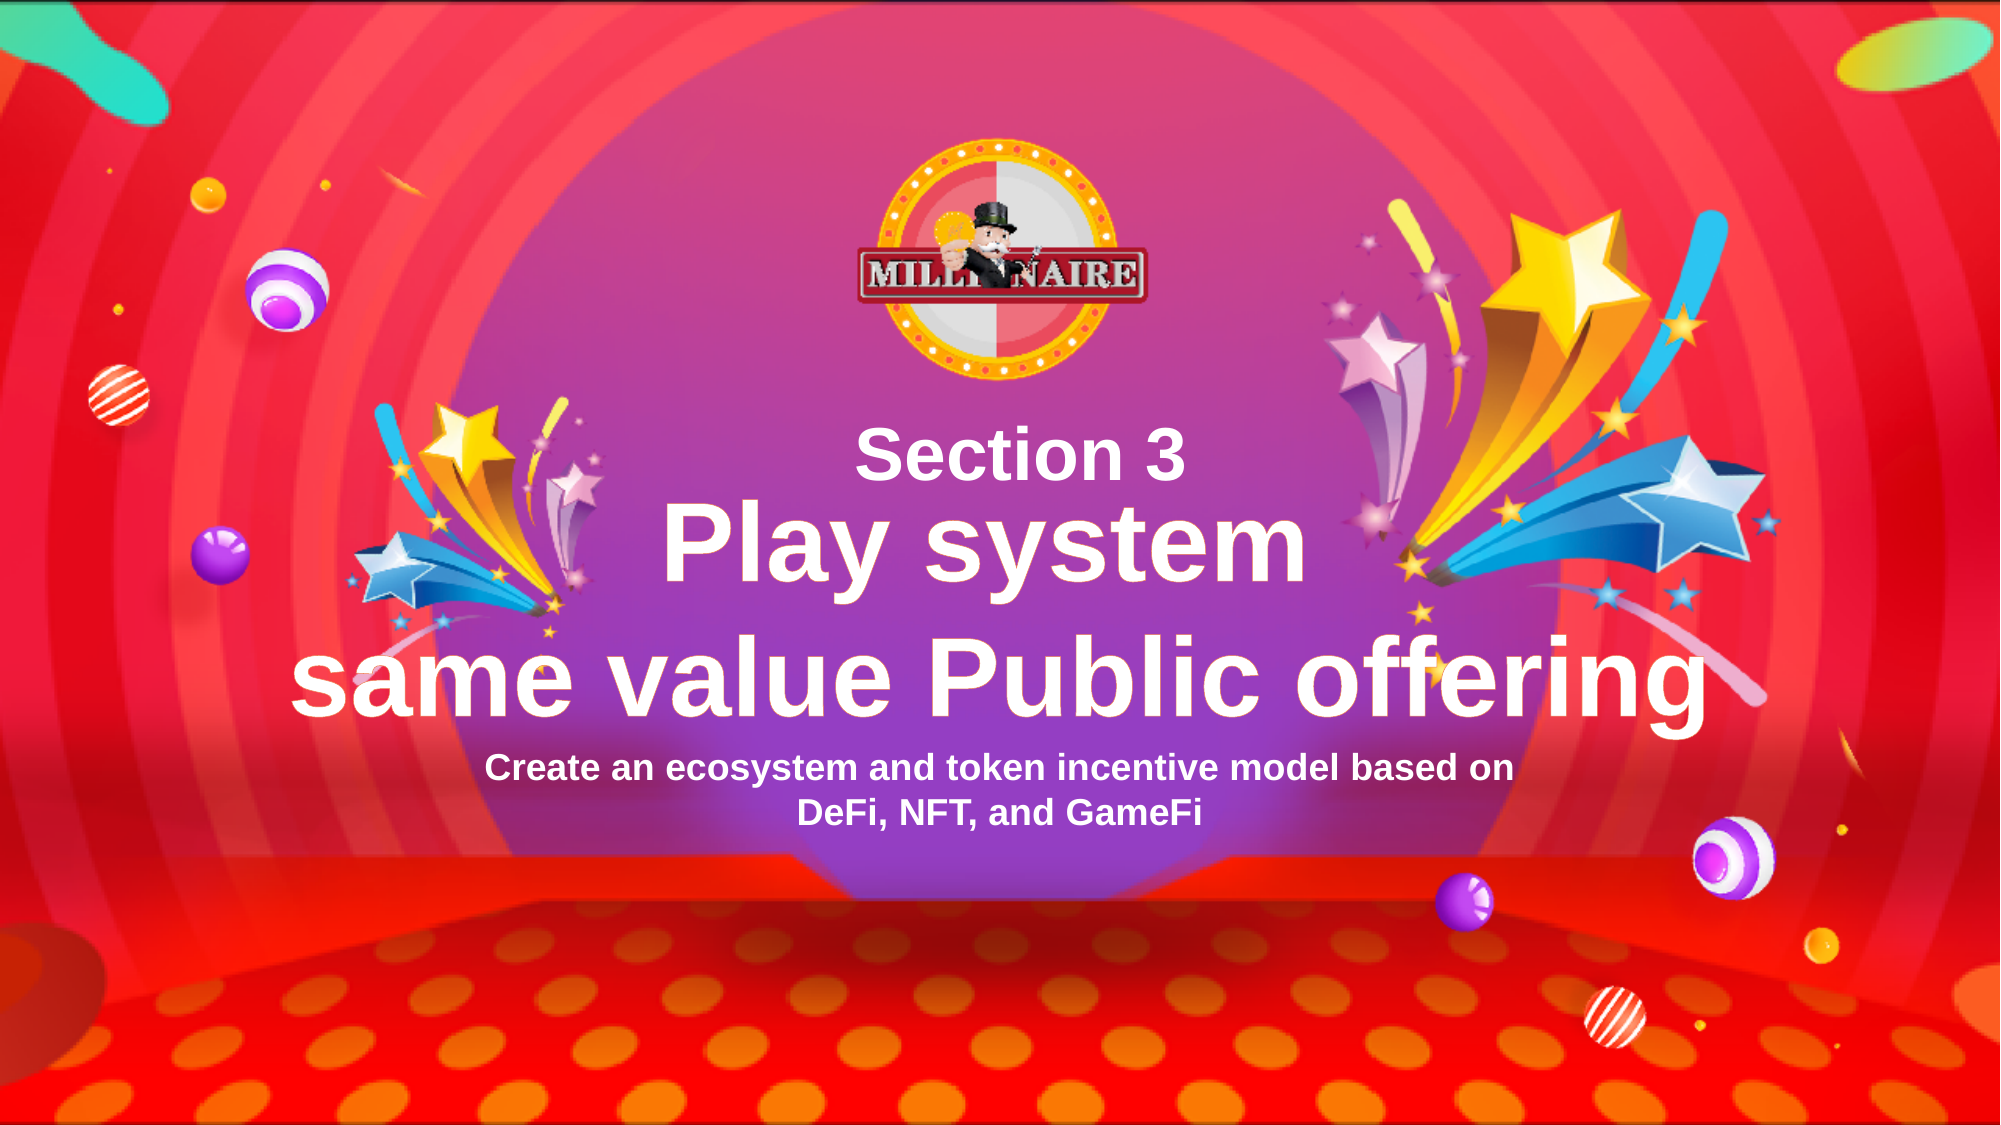

Section 3
Play system
same value Public offering
Create an ecosystem and token incentive model based on DeFi, NFT, and GameFi